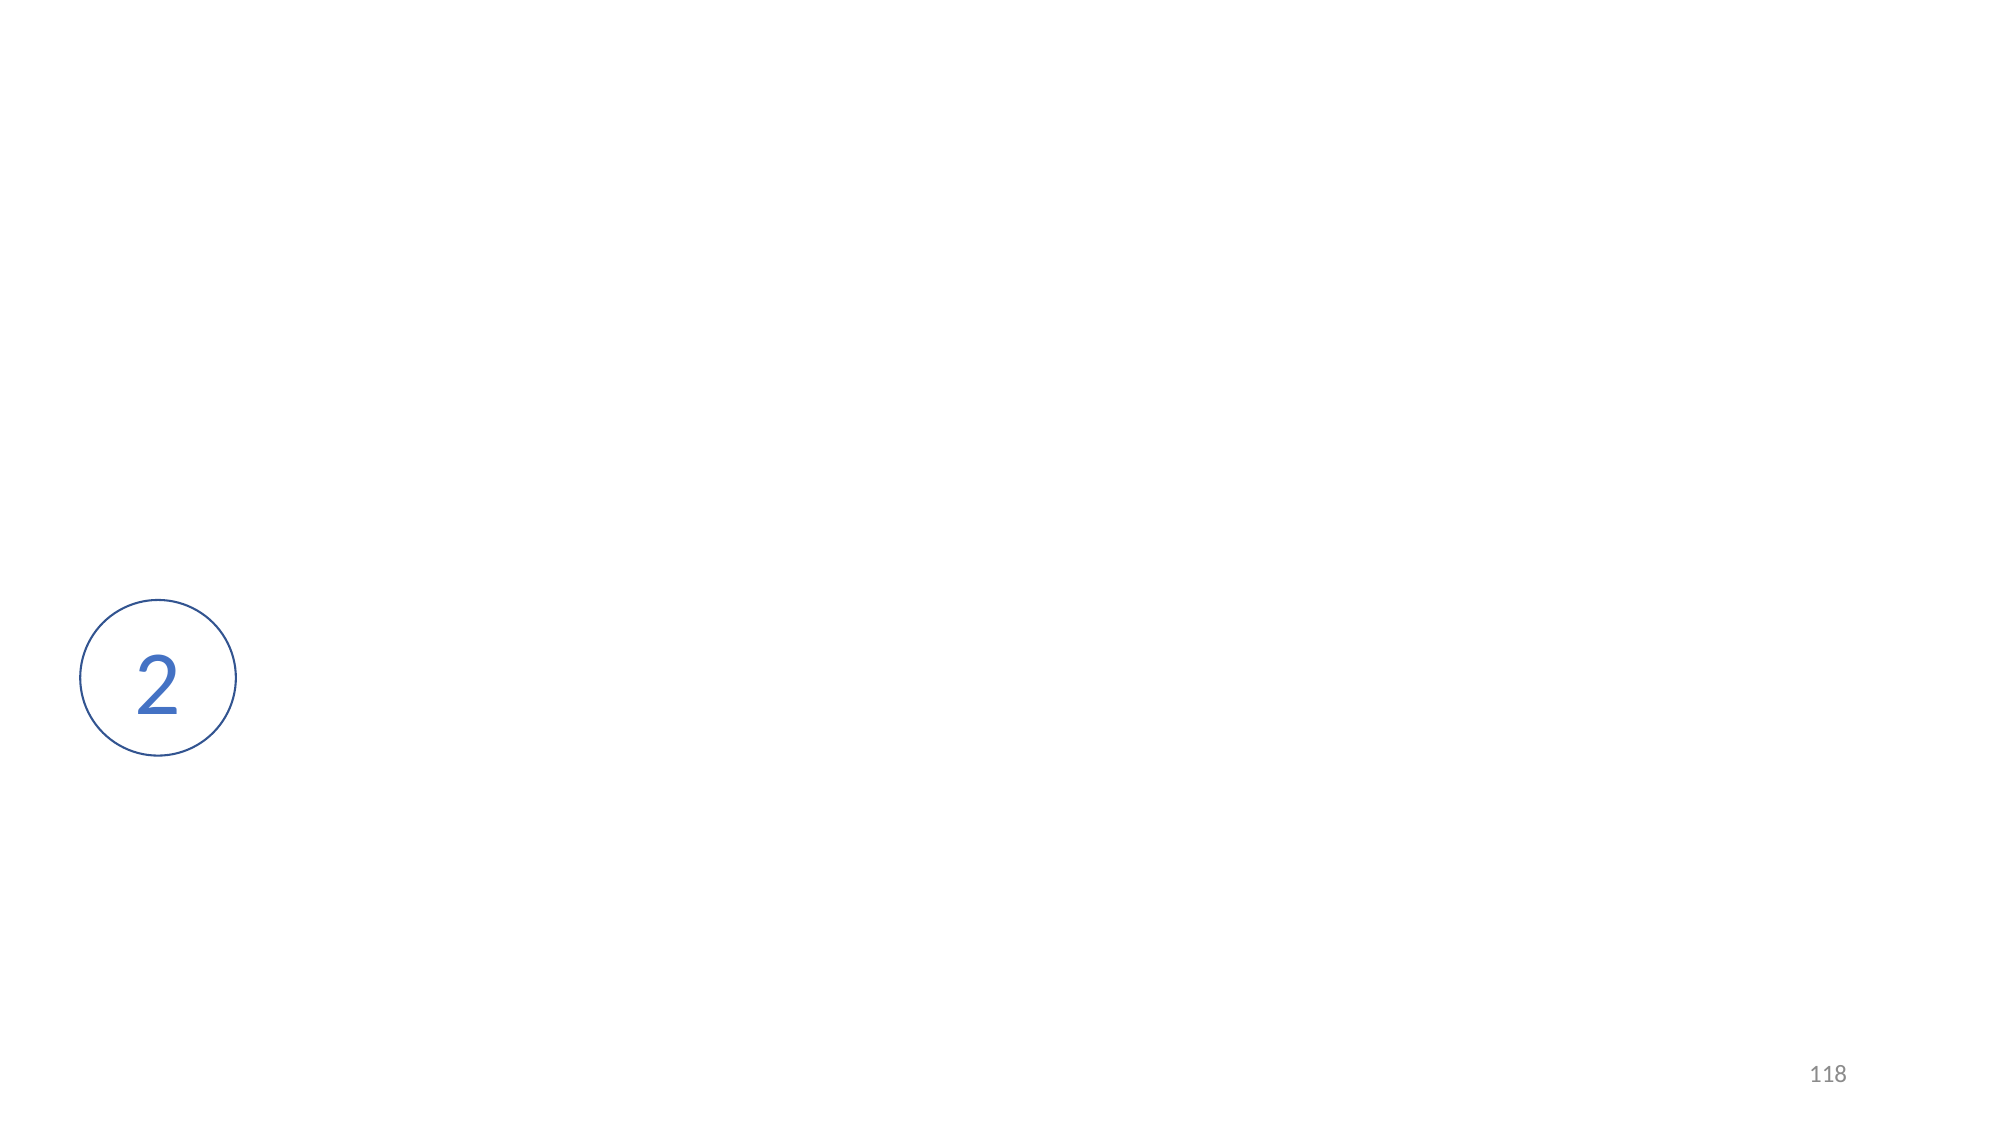

# Analyzing tracking on smart TVs
2
Hooman Mohajeri Moghaddam, Gunes Acar, Arunesh Mathur, Ben Burgess, Danny Yuxing Huang,
Prateek Mittal, Nick Feamster, Arvind Narayanan, Edward Felten
ACM Conference on Computer and Communications Security (CCS). 2019.
118